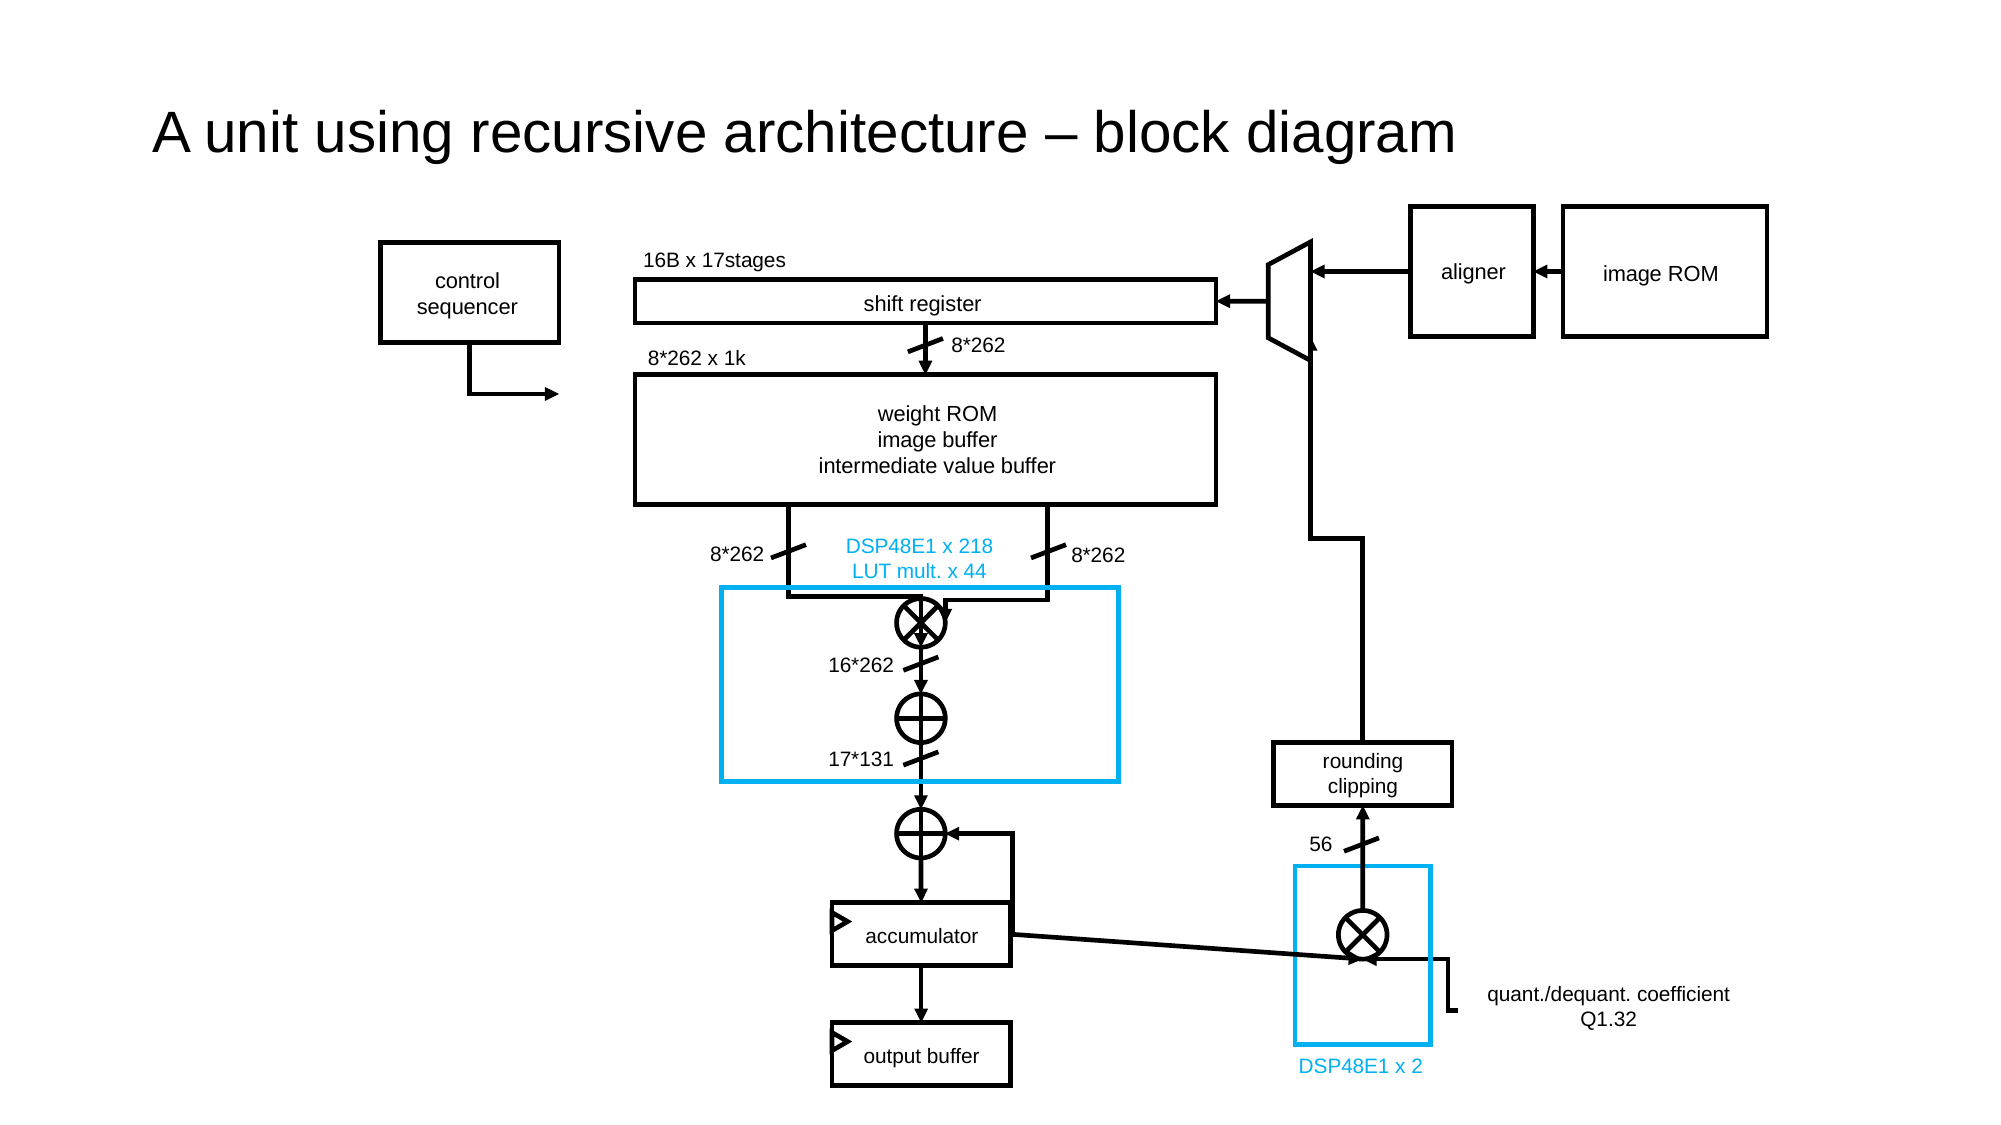

# A unit using recursive architecture – block diagram

16B x 17stages
aligner
image ROM

control
sequencer
shift register

8*262
8*262 x 1k

weight ROM
image buffer
intermediate value buffer
8*262
8*262
DSP48E1 x 218
LUT mult. x 44

16*262

17*131
rounding
clipping

56

accumulator

quant./dequant. coefficient Q1.32
output buffer

DSP48E1 x 2